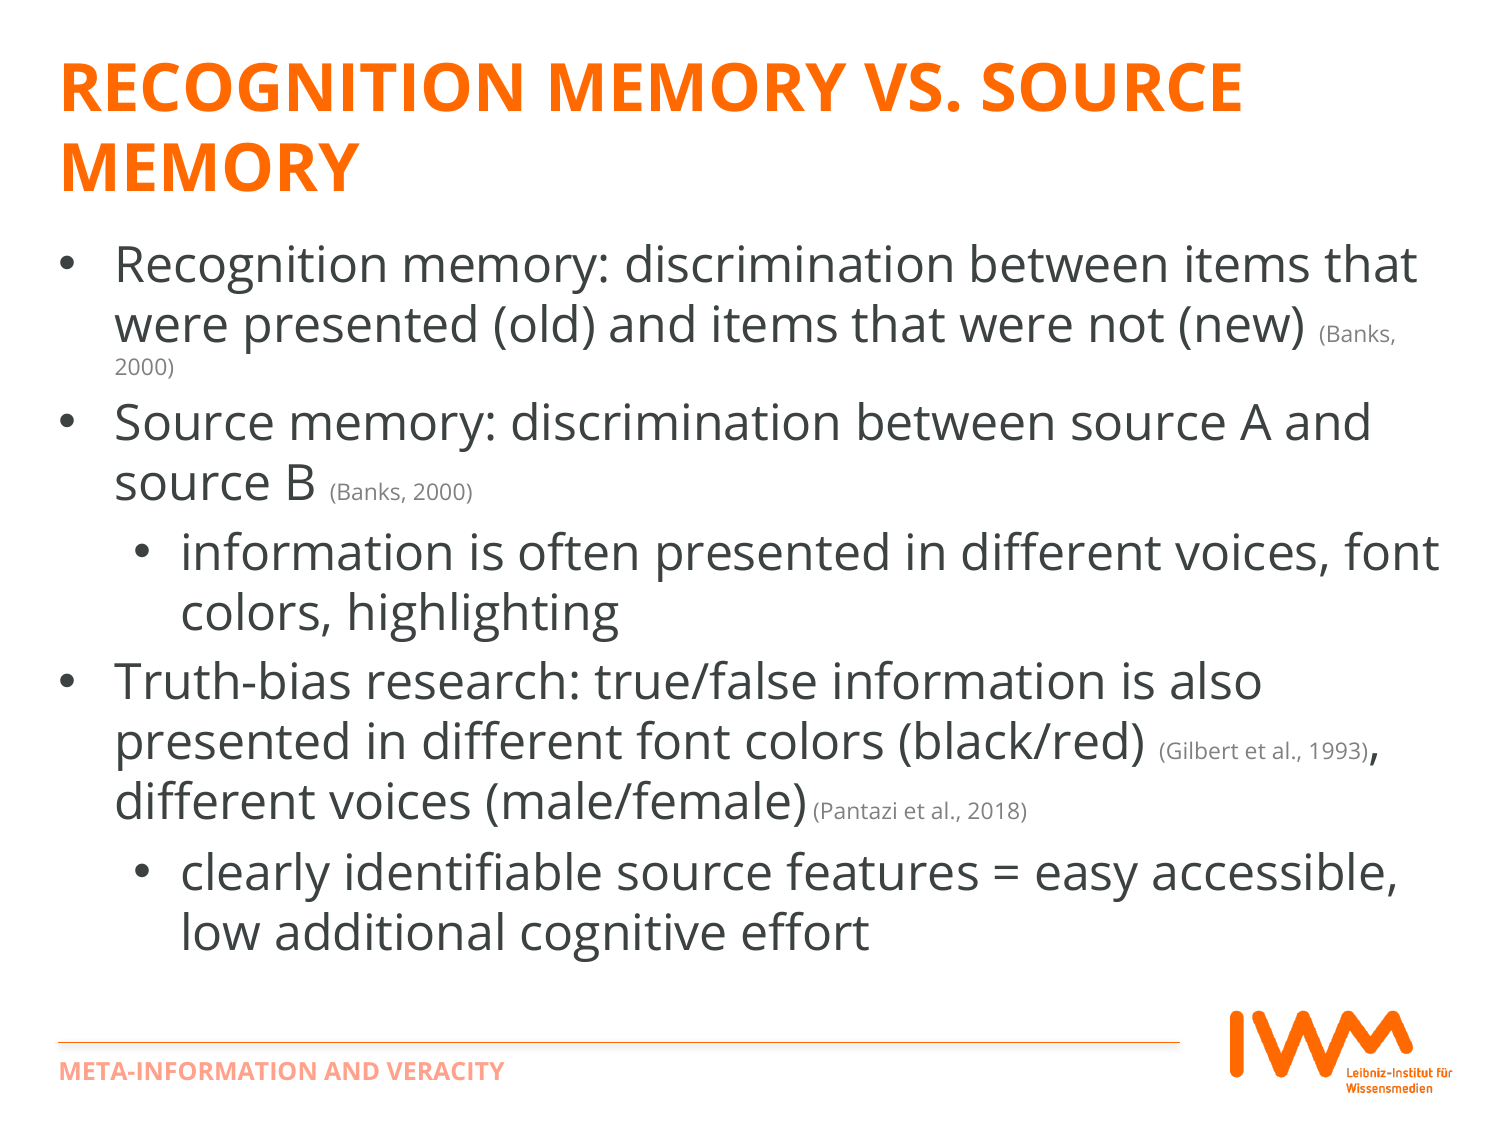

# Recognition Memory Vs. Source Memory
Recognition memory: discrimination between items that were presented (old) and items that were not (new) (Banks, 2000)
Source memory: discrimination between source A and source B (Banks, 2000)
information is often presented in different voices, font colors, highlighting
Truth-bias research: true/false information is also presented in different font colors (black/red) (Gilbert et al., 1993), different voices (male/female) (Pantazi et al., 2018)
clearly identifiable source features = easy accessible, low additional cognitive effort

Meta-Information and Veracity